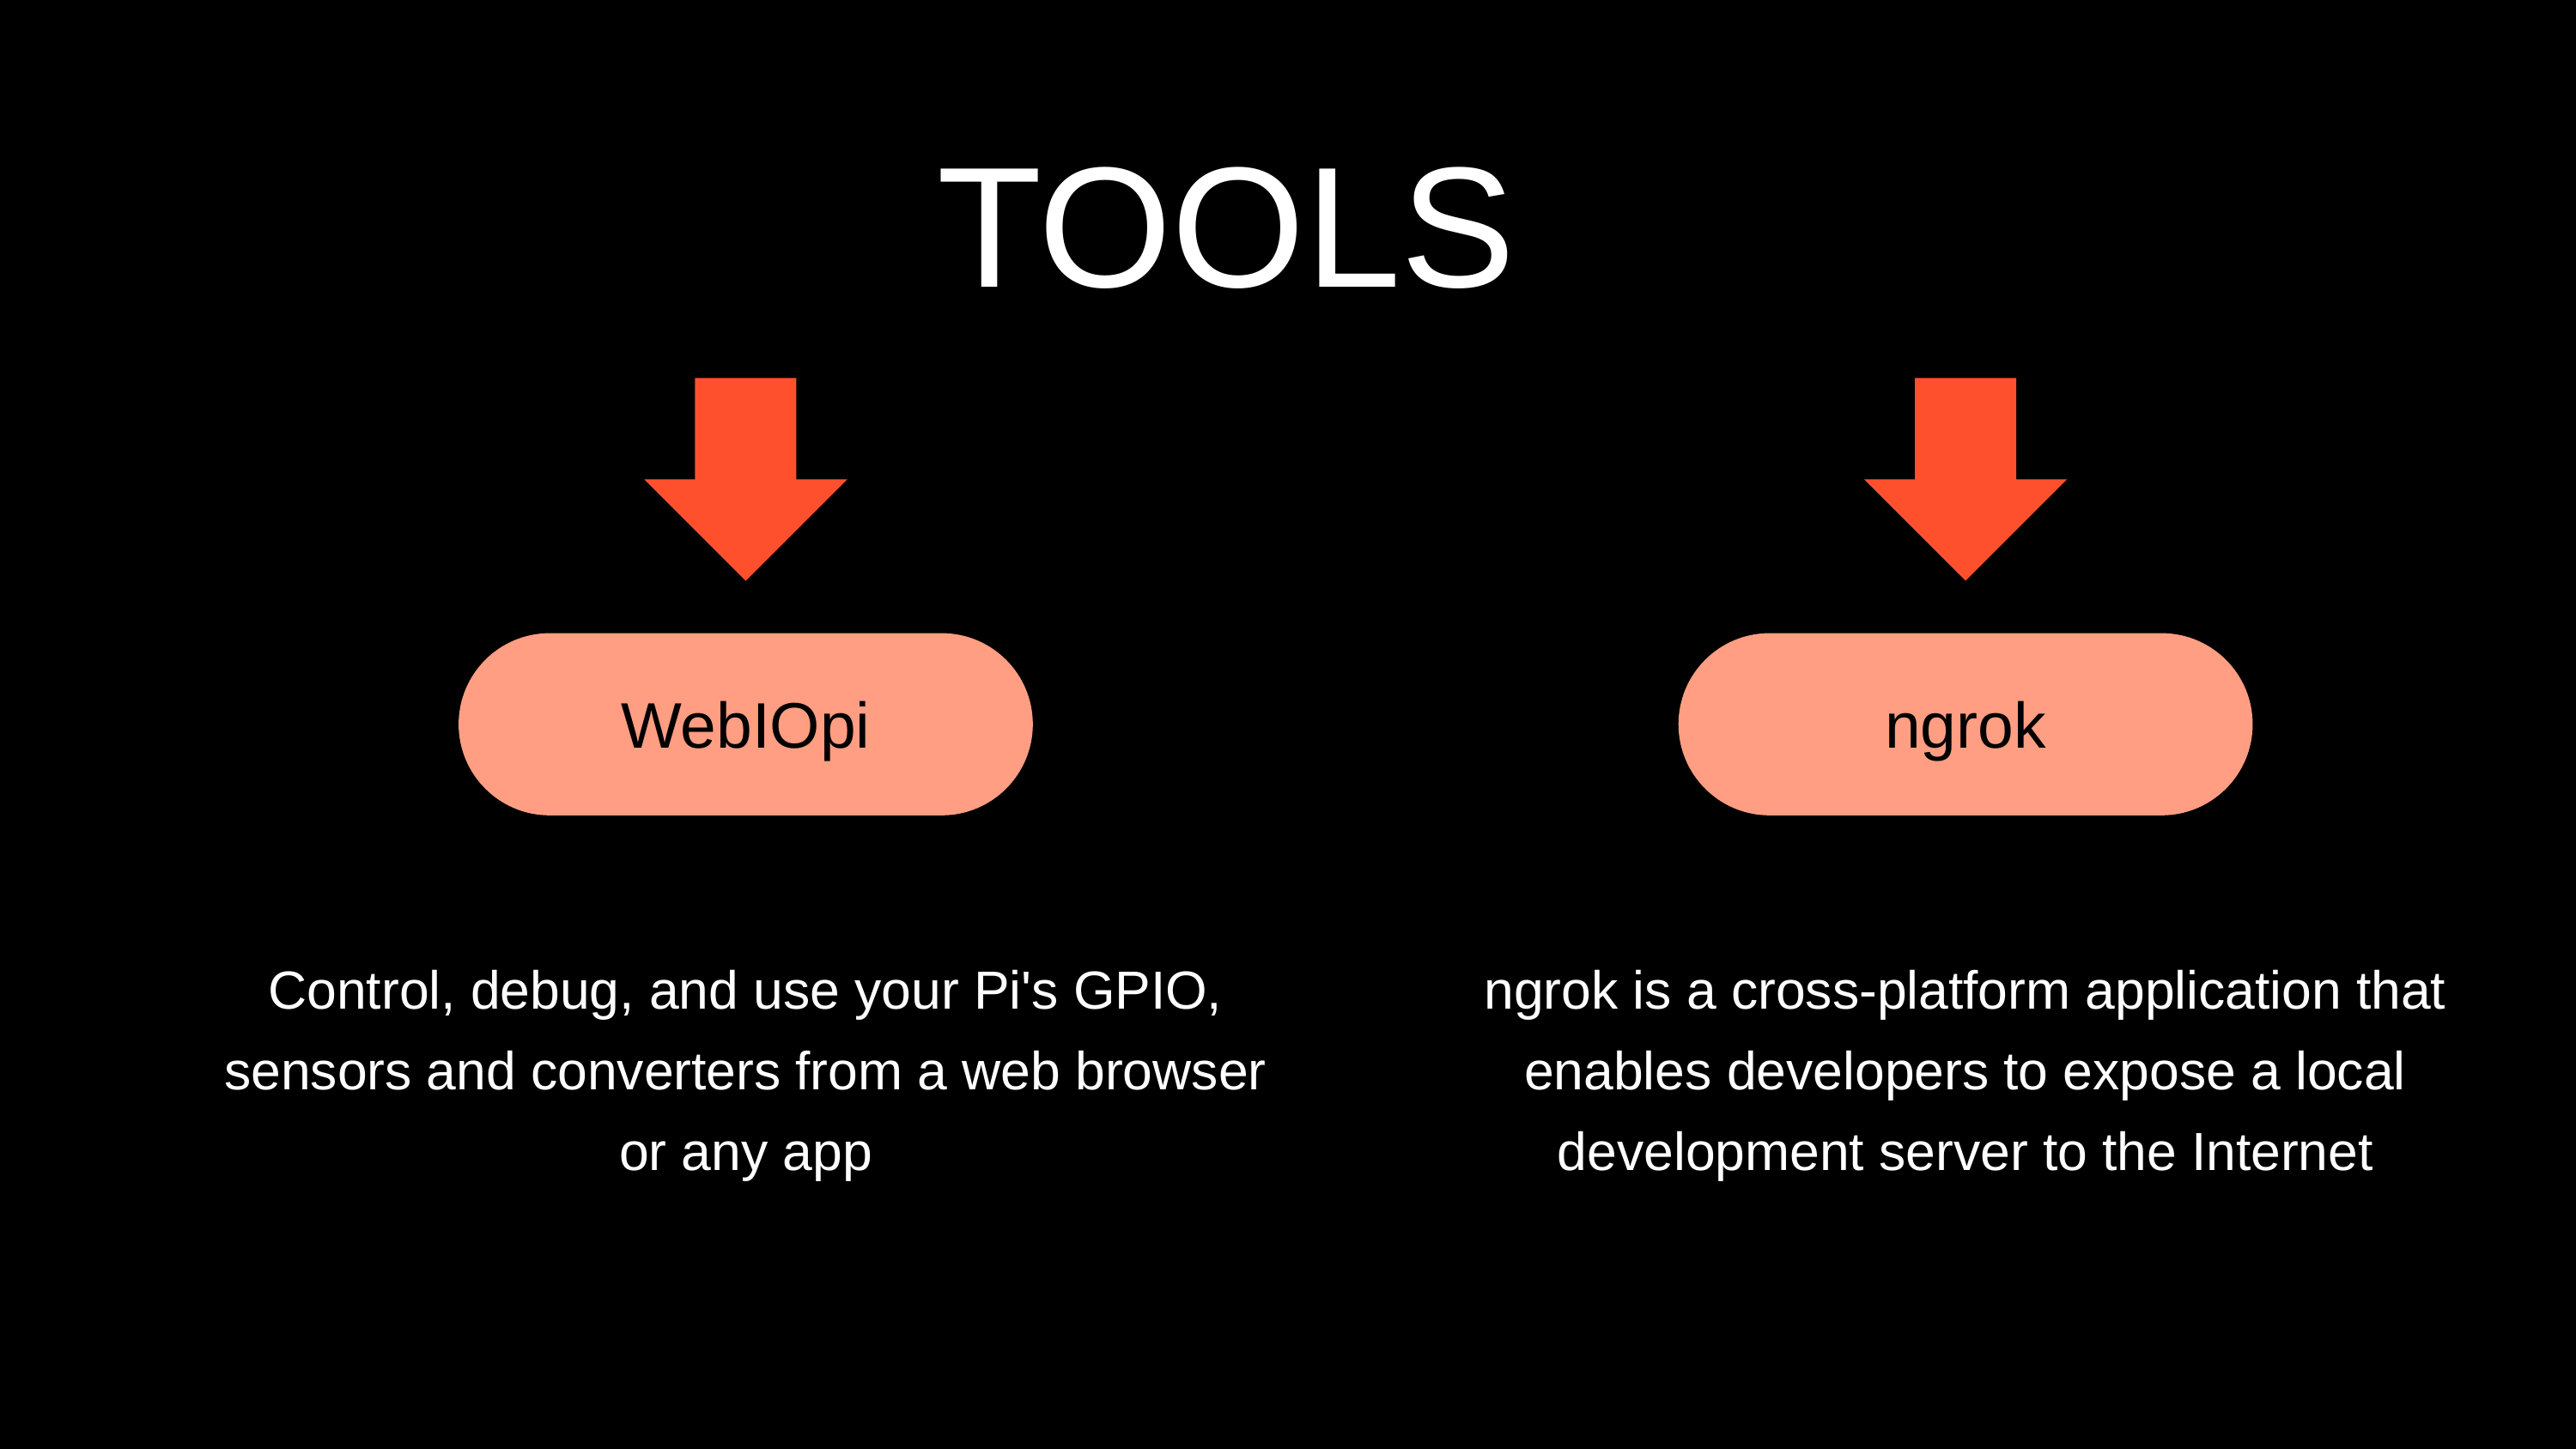

TOOLS

WebIOpi

ngrok
Control, debug, and use your Pi's GPIO, sensors and converters from a web browser or any app
ngrok is a cross-platform application that enables developers to expose a local development server to the Internet